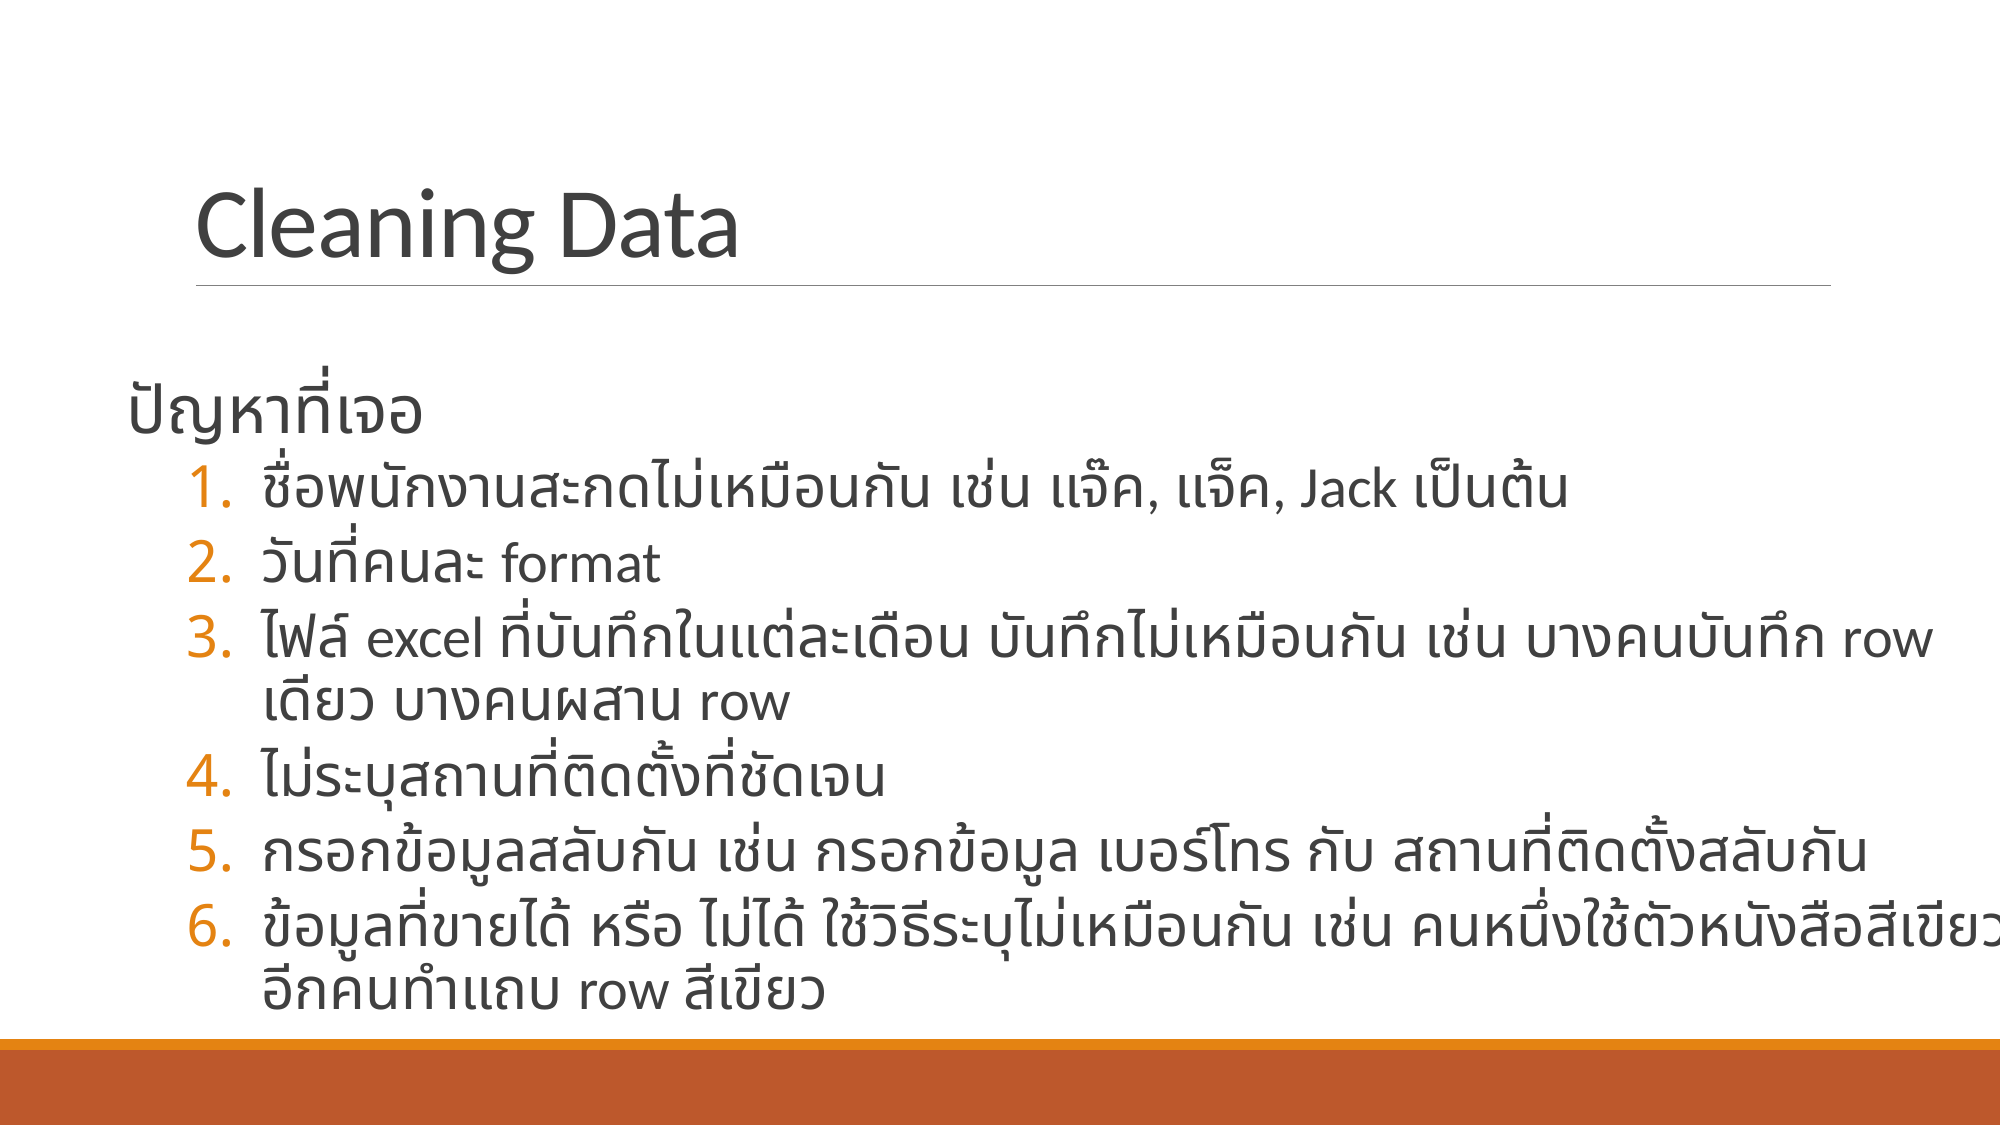

# Cleaning Data
ปัญหาที่เจอ
ชื่อพนักงานสะกดไม่เหมือนกัน เช่น แจ๊ค, แจ็ค, Jack เป็นต้น
วันที่คนละ format
ไฟล์ excel ที่บันทึกในแต่ละเดือน บันทึกไม่เหมือนกัน เช่น บางคนบันทึก row เดียว บางคนผสาน row
ไม่ระบุสถานที่ติดตั้งที่ชัดเจน
กรอกข้อมูลสลับกัน เช่น กรอกข้อมูล เบอร์โทร กับ สถานที่ติดตั้งสลับกัน
ข้อมูลที่ขายได้ หรือ ไม่ได้ ใช้วิธีระบุไม่เหมือนกัน เช่น คนหนึ่งใช้ตัวหนังสือสีเขียว อีกคนทำแถบ row สีเขียว